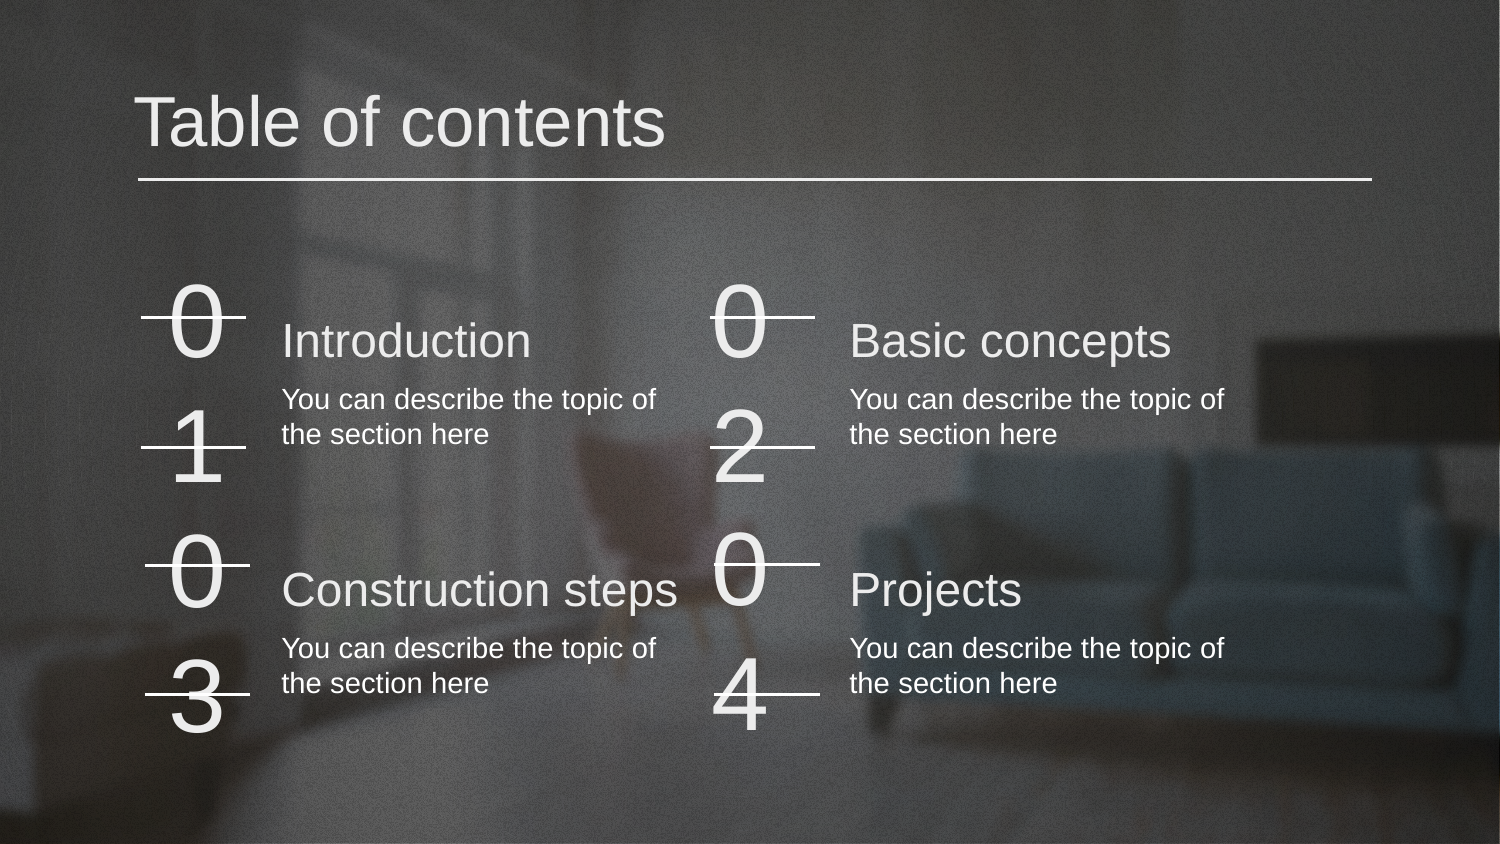

Table of contents
# Introduction
Basic concepts
01
02
You can describe the topic of the section here

You can describe the topic of the section here

Construction steps
Projects
04
03
You can describe the topic of the section here

You can describe the topic of the section here